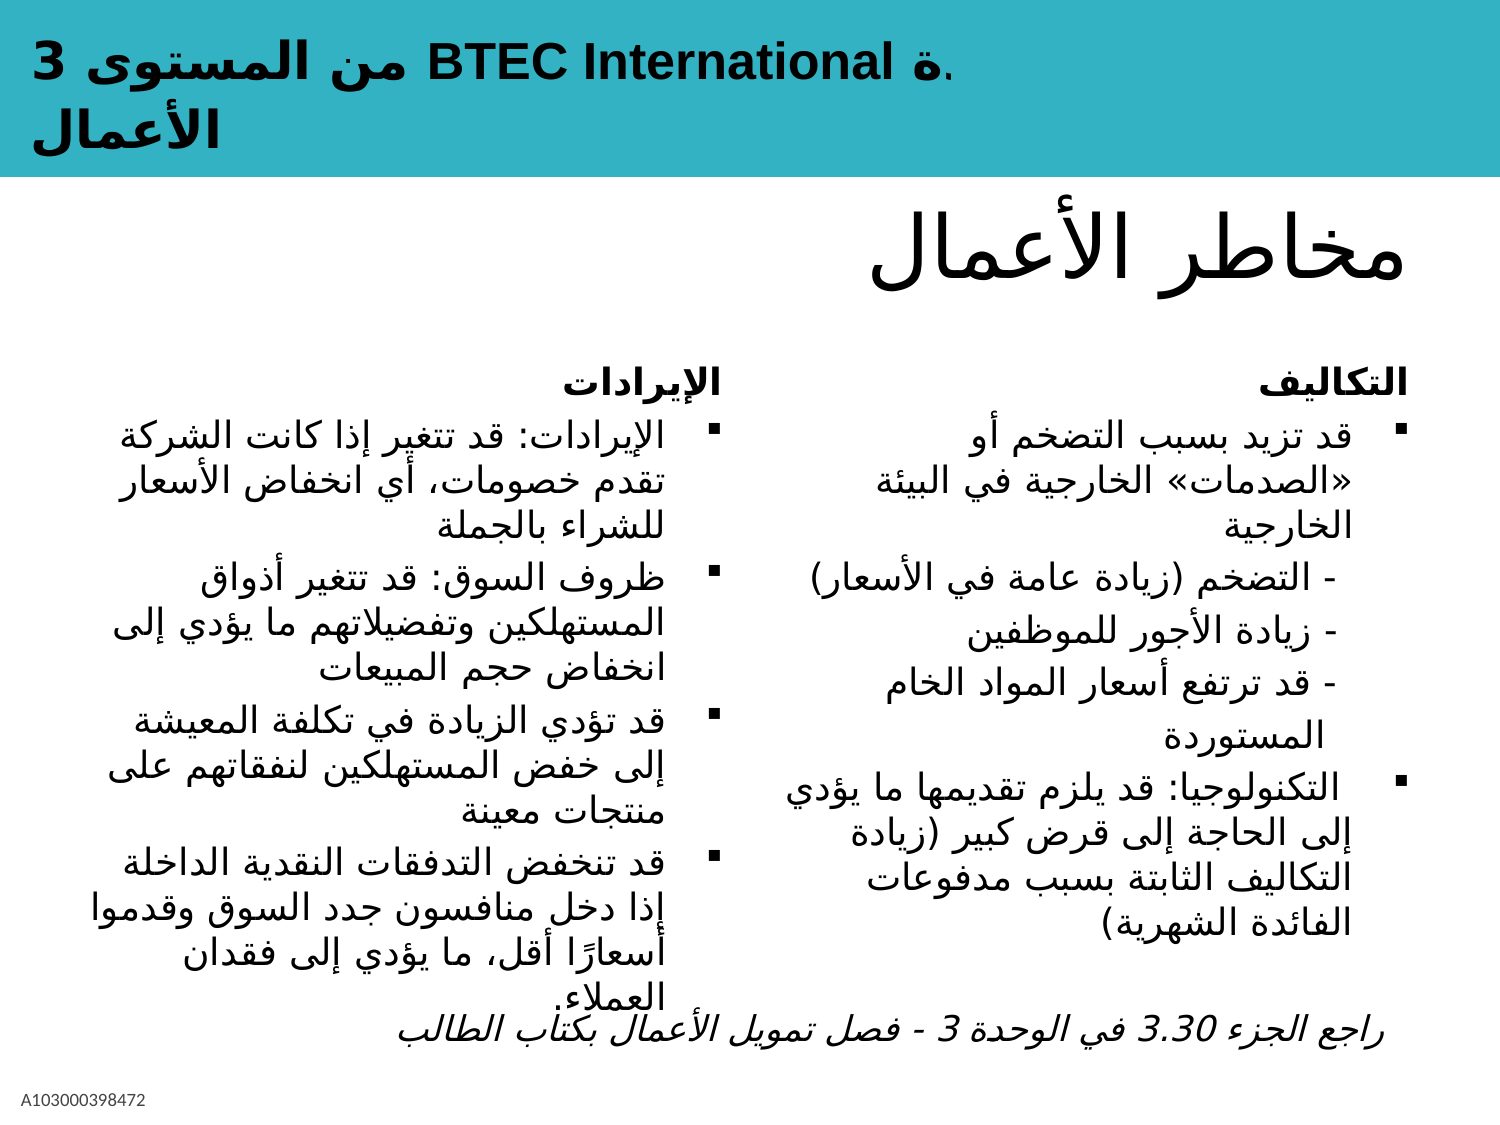

# مخاطر الأعمال
الإيرادات
الإيرادات: قد تتغير إذا كانت الشركة تقدم خصومات، أي انخفاض الأسعار للشراء بالجملة
ظروف السوق: قد تتغير أذواق المستهلكين وتفضيلاتهم ما يؤدي إلى انخفاض حجم المبيعات
قد تؤدي الزيادة في تكلفة المعيشة إلى خفض المستهلكين لنفقاتهم على منتجات معينة
قد تنخفض التدفقات النقدية الداخلة إذا دخل منافسون جدد السوق وقدموا أسعارًا أقل، ما يؤدي إلى فقدان العملاء.

التكاليف
قد تزيد بسبب التضخم أو «الصدمات» الخارجية في البيئة الخارجية
      - التضخم (زيادة عامة في الأسعار)
      - زيادة الأجور للموظفين
      - قد ترتفع أسعار المواد الخام
       المستوردة
 التكنولوجيا: قد يلزم تقديمها ما يؤدي إلى الحاجة إلى قرض كبير (زيادة التكاليف الثابتة بسبب مدفوعات الفائدة الشهرية)
راجع الجزء 3.30 في الوحدة 3 - فصل تمويل الأعمال بكتاب الطالب
A103000398472